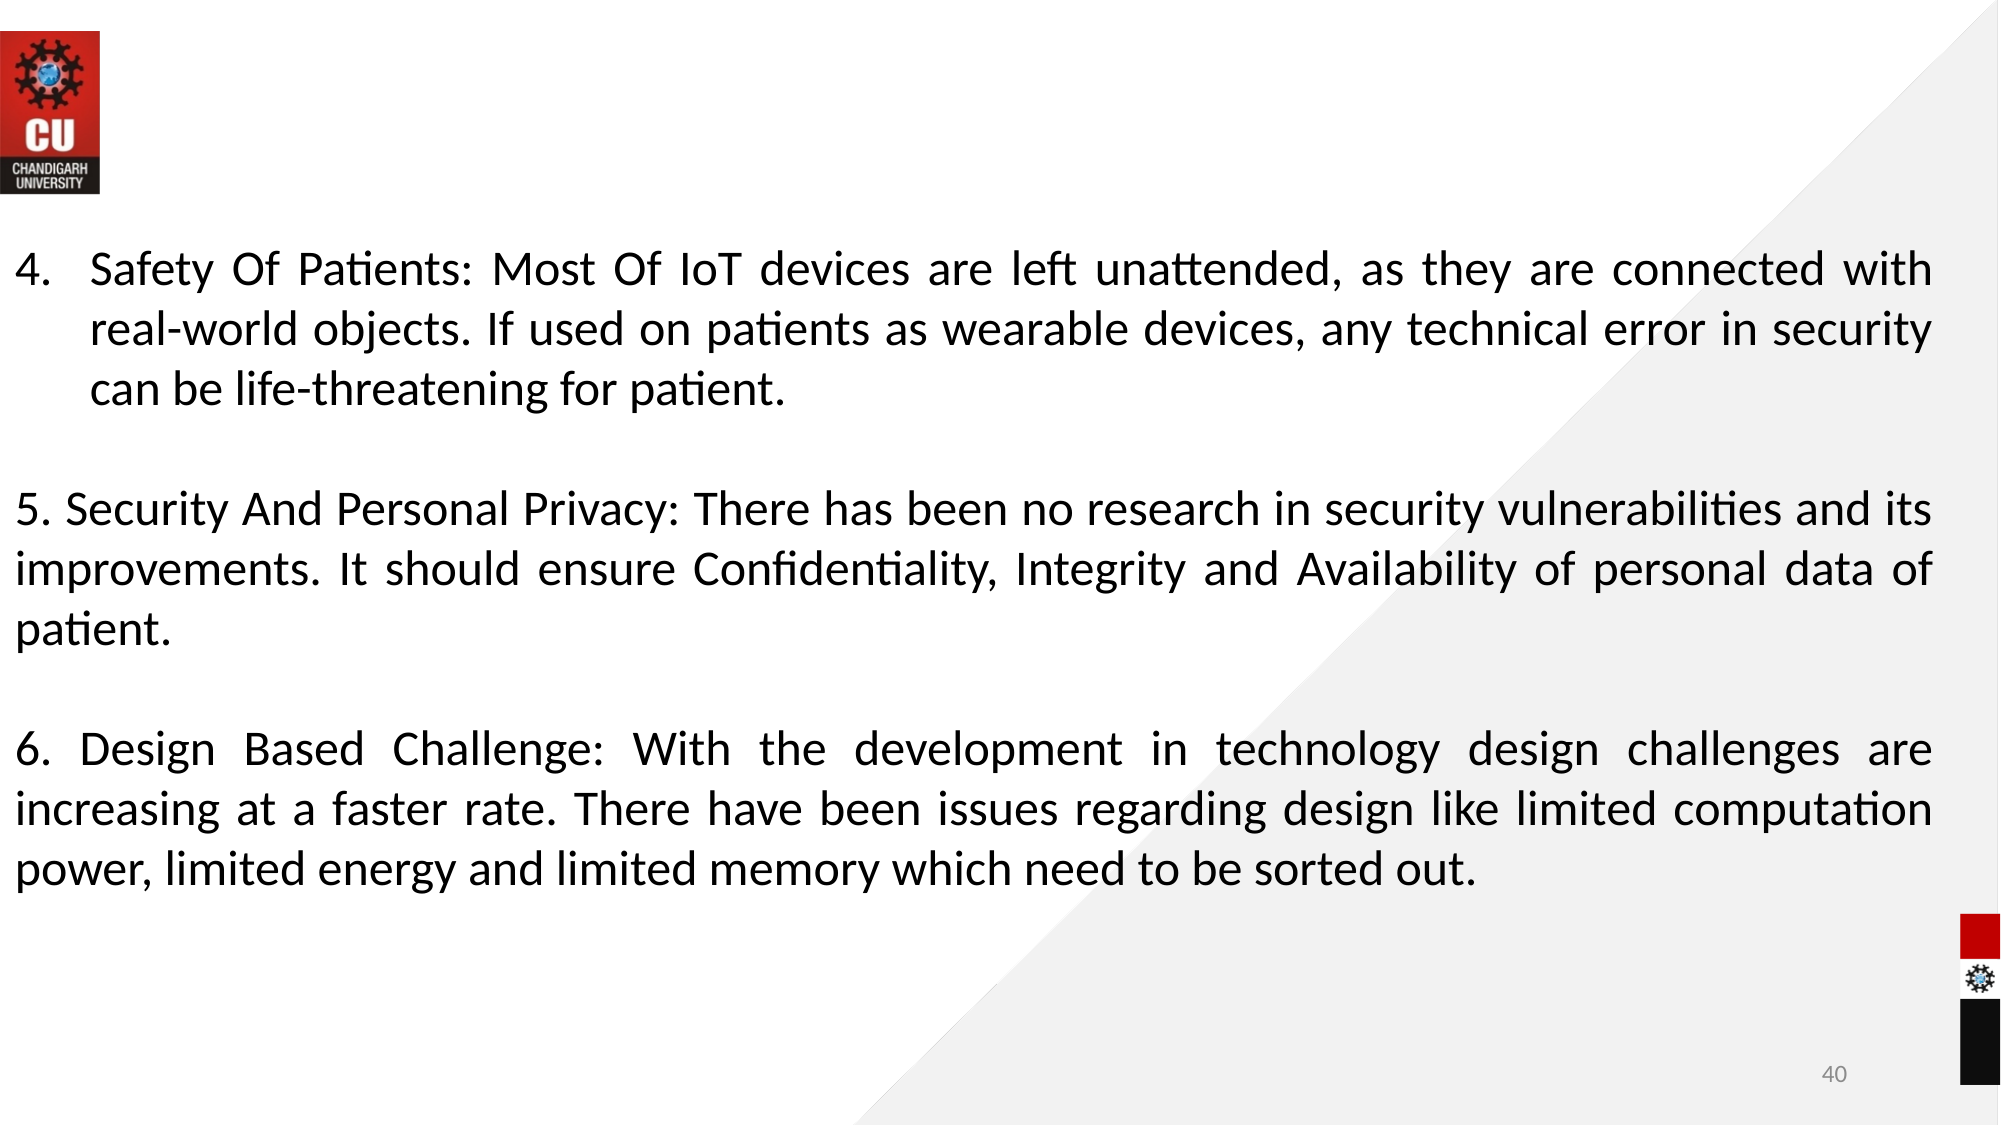

Safety Of Patients: Most Of IoT devices are left unattended, as they are connected with real-world objects. If used on patients as wearable devices, any technical error in security can be life-threatening for patient.

5. Security And Personal Privacy: There has been no research in security vulnerabilities and its improvements. It should ensure Confidentiality, Integrity and Availability of personal data of patient.

6. Design Based Challenge: With the development in technology design challenges are increasing at a faster rate. There have been issues regarding design like limited computation power, limited energy and limited memory which need to be sorted out.

40